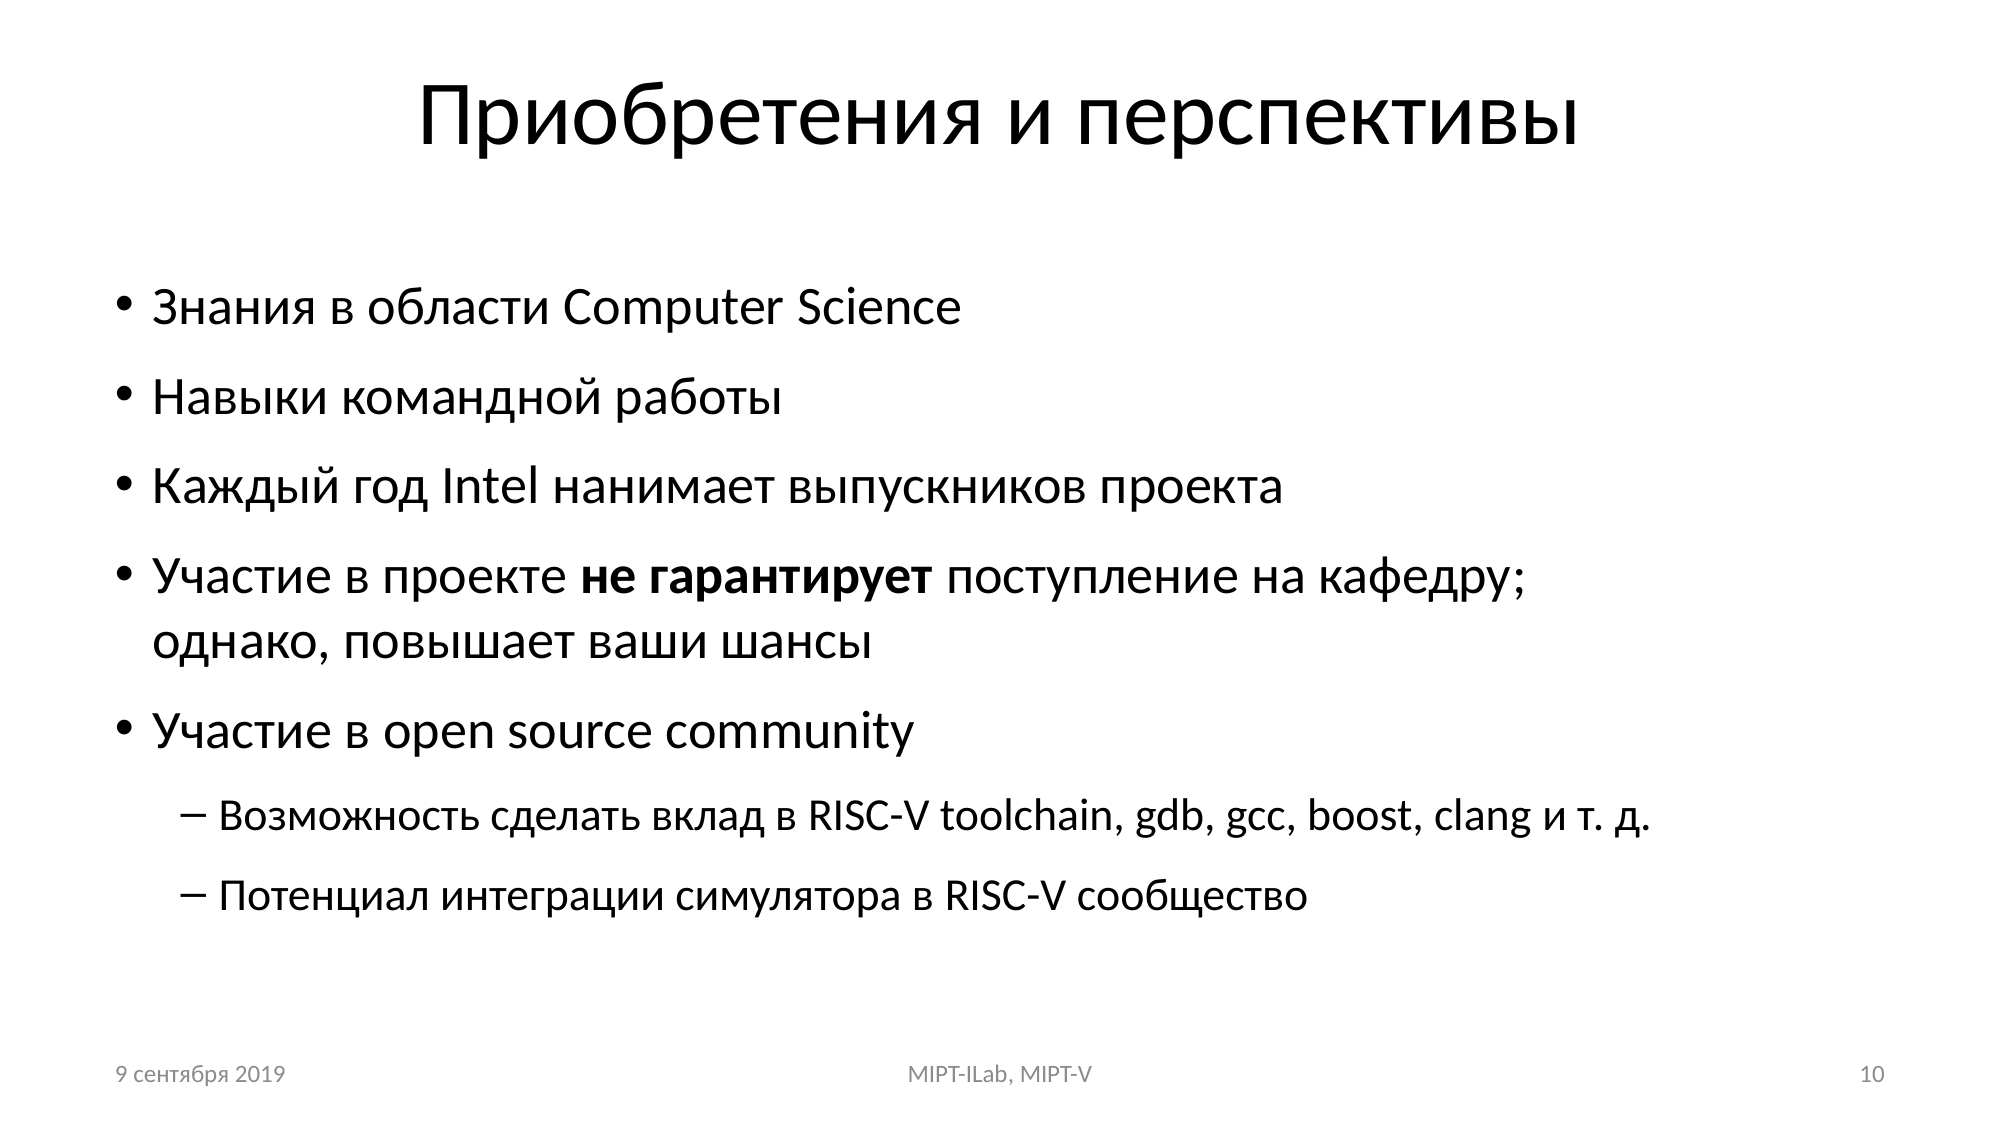

# Приобретения и перспективы
Знания в области Computer Science
Навыки командной работы
Каждый год Intel нанимает выпускников проекта
Участие в проекте не гарантирует поступление на кафедру;
однако, повышает ваши шансы
Участие в open source community
Возможность сделать вклад в RISC-V toolchain, gdb, gcc, boost, clang и т. д.
Потенциал интеграции симулятора в RISC-V сообщество
9 сентября 2019
MIPT-ILab, MIPT-V
10